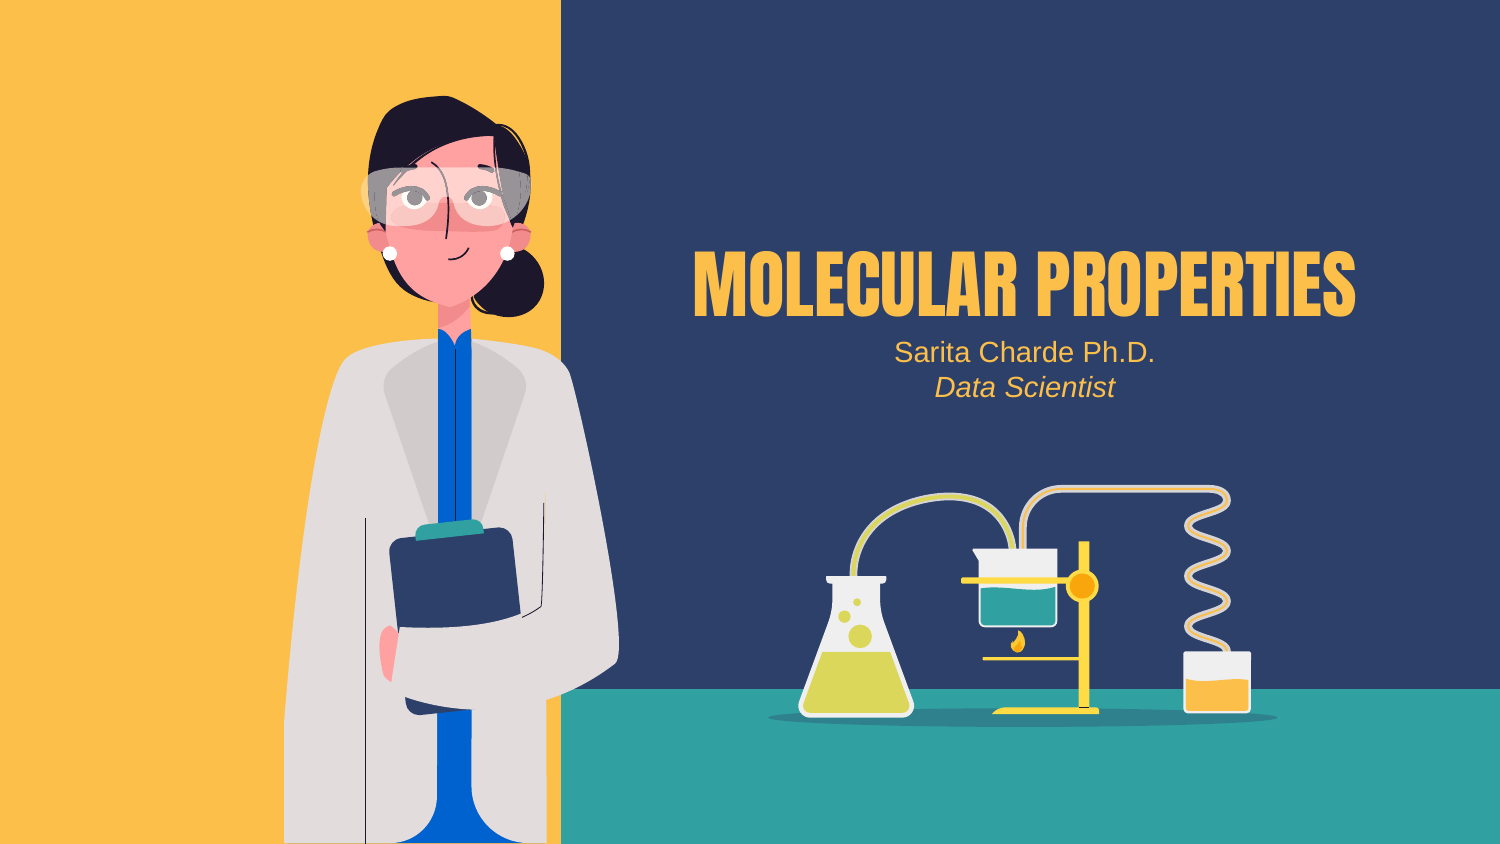

# MOLECULAR PROPERTIES
Sarita Charde Ph.D.
Data Scientist